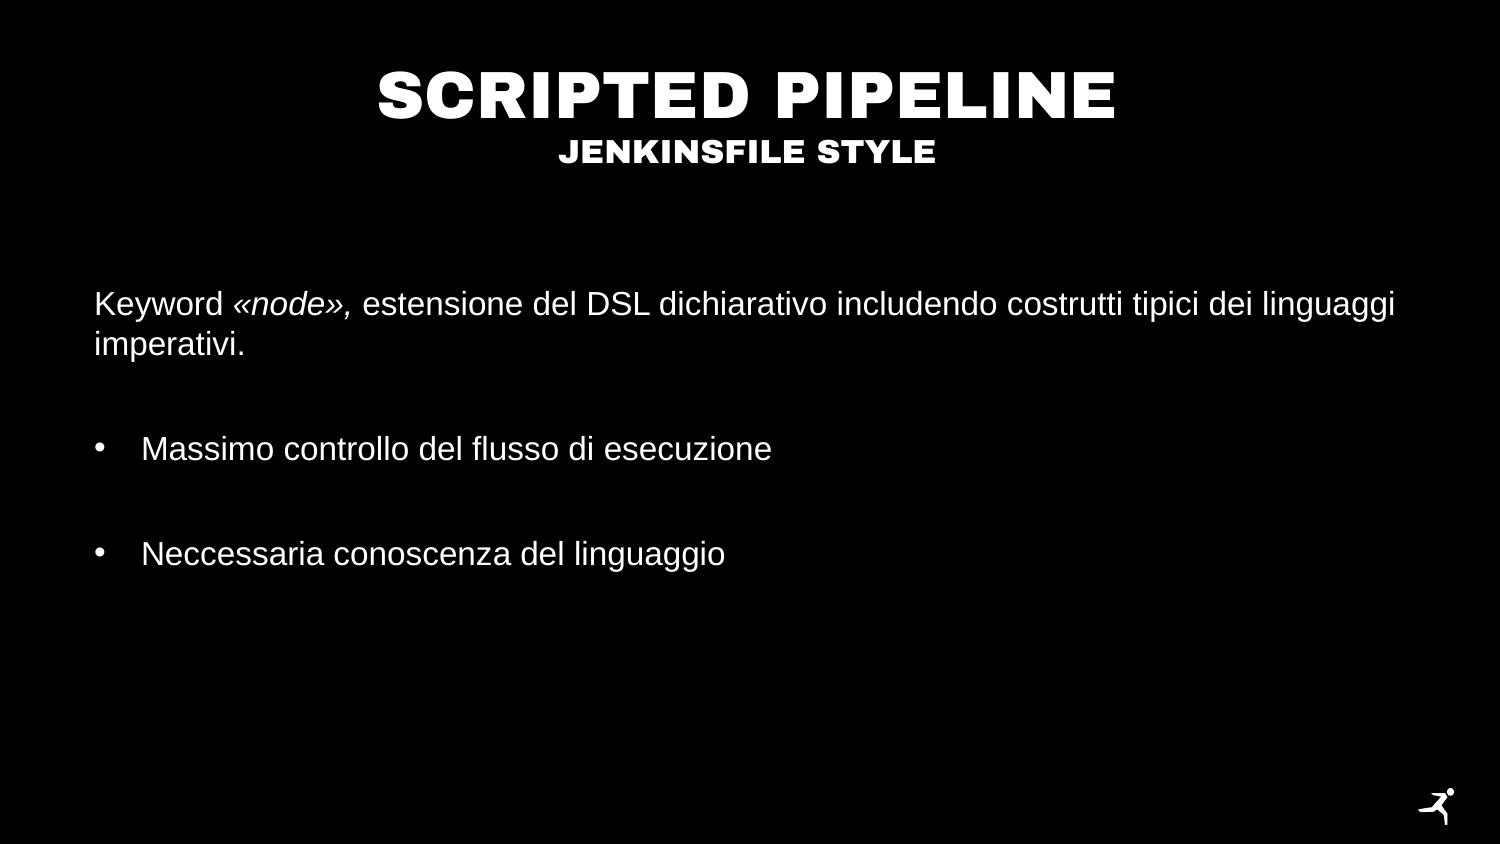

# SCRIPTED PIPELINE
Jenkinsfile style

Keyword «node», estensione del DSL dichiarativo includendo costrutti tipici dei linguaggi imperativi.

Massimo controllo del flusso di esecuzione

Neccessaria conoscenza del linguaggio